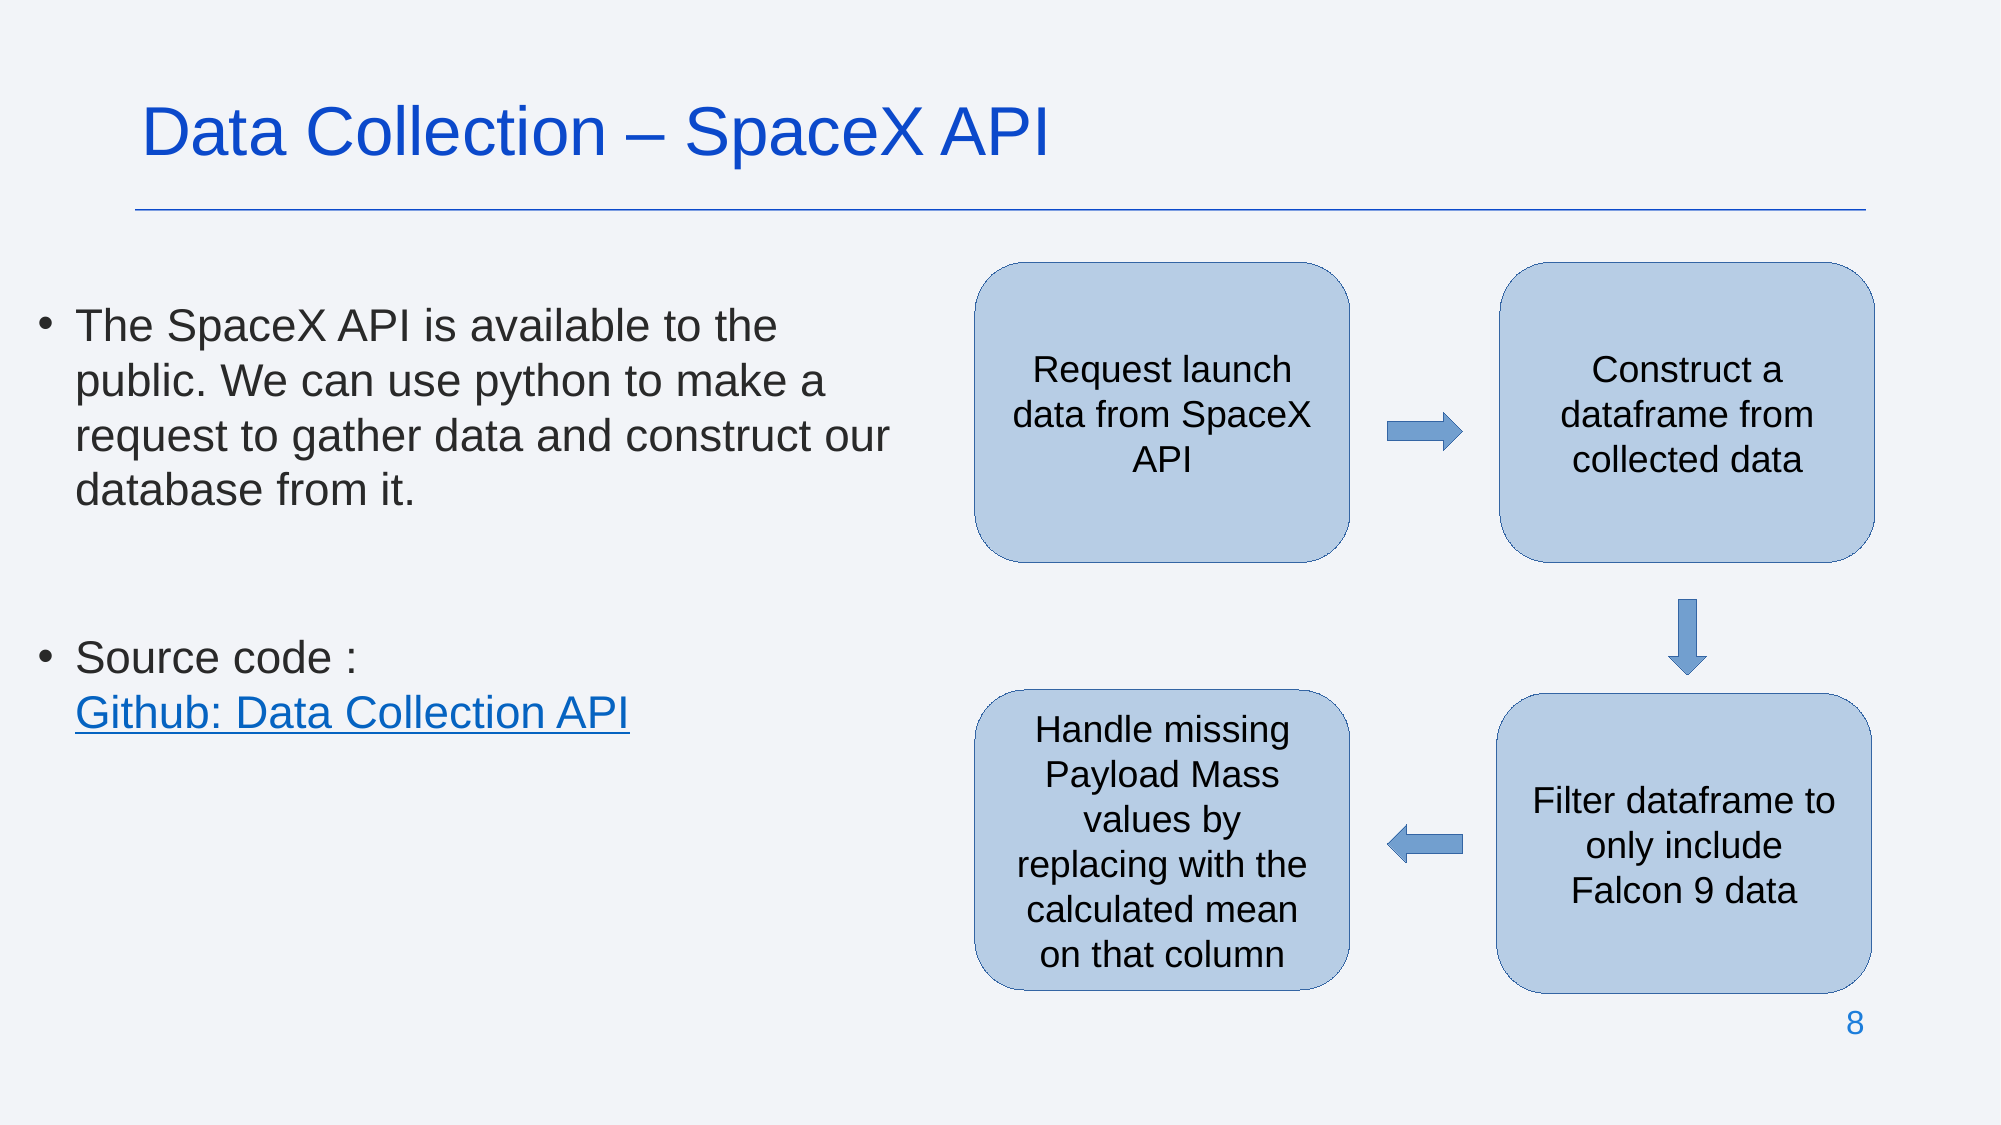

Data Collection – SpaceX API
Request launch data from SpaceX API
Construct a dataframe from collected data
# The SpaceX API is available to the public. We can use python to make a request to gather data and construct our database from it.

Source code :Github: Data Collection API

Handle missing Payload Mass values by replacing with the calculated mean on that column
Filter dataframe to only include Falcon 9 data

8